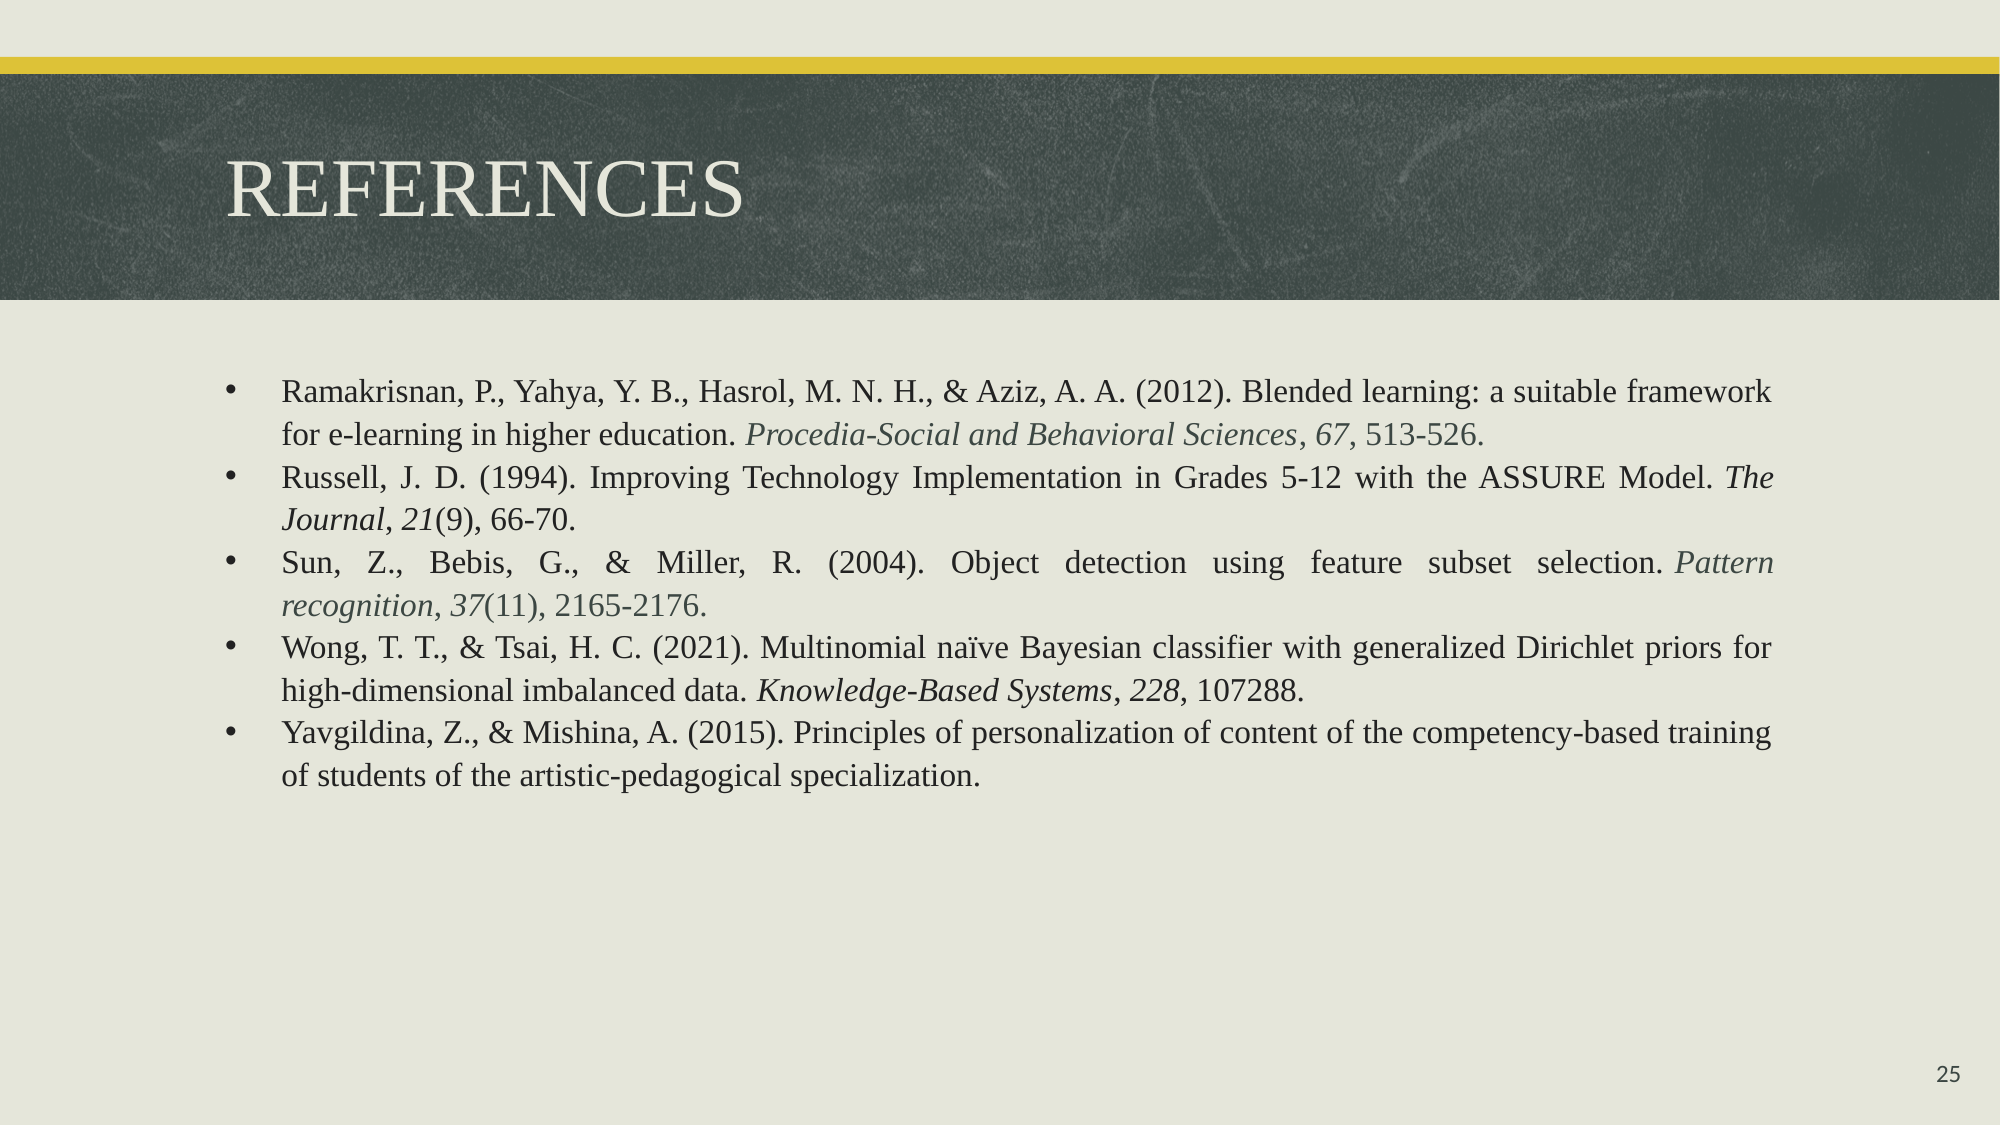

# REFERENCES
Ramakrisnan, P., Yahya, Y. B., Hasrol, M. N. H., & Aziz, A. A. (2012). Blended learning: a suitable framework for e-learning in higher education. Procedia-Social and Behavioral Sciences, 67, 513-526.
Russell, J. D. (1994). Improving Technology Implementation in Grades 5-12 with the ASSURE Model. The Journal, 21(9), 66-70.
Sun, Z., Bebis, G., & Miller, R. (2004). Object detection using feature subset selection. Pattern recognition, 37(11), 2165-2176.
Wong, T. T., & Tsai, H. C. (2021). Multinomial naïve Bayesian classifier with generalized Dirichlet priors for high-dimensional imbalanced data. Knowledge-Based Systems, 228, 107288.
Yavgildina, Z., & Mishina, A. (2015). Principles of personalization of content of the competency-based training of students of the artistic-pedagogical specialization.
25